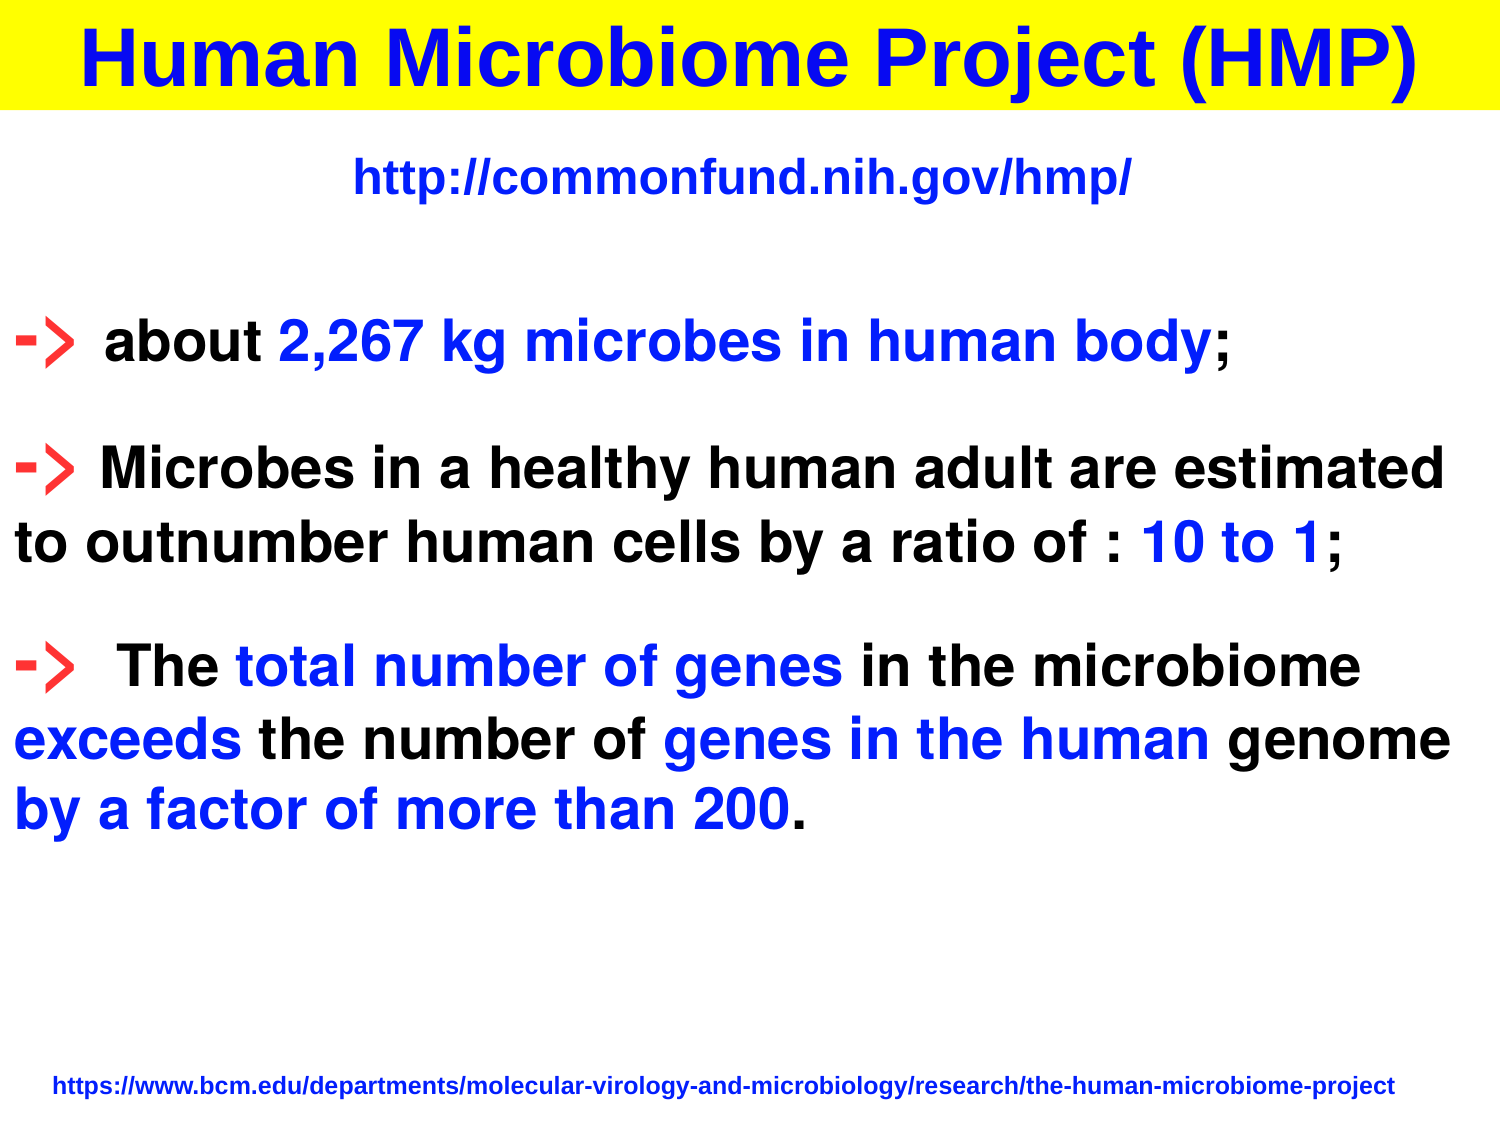

Human Microbiome Project (HMP)
http://commonfund.nih.gov/hmp/
-> about 2,267 kg microbes in human body;
-> Microbes in a healthy human adult are estimated to outnumber human cells by a ratio of : 10 to 1;
->  The total number of genes in the microbiome exceeds the number of genes in the human genome by a factor of more than 200.
https://www.bcm.edu/departments/molecular-virology-and-microbiology/research/the-human-microbiome-project